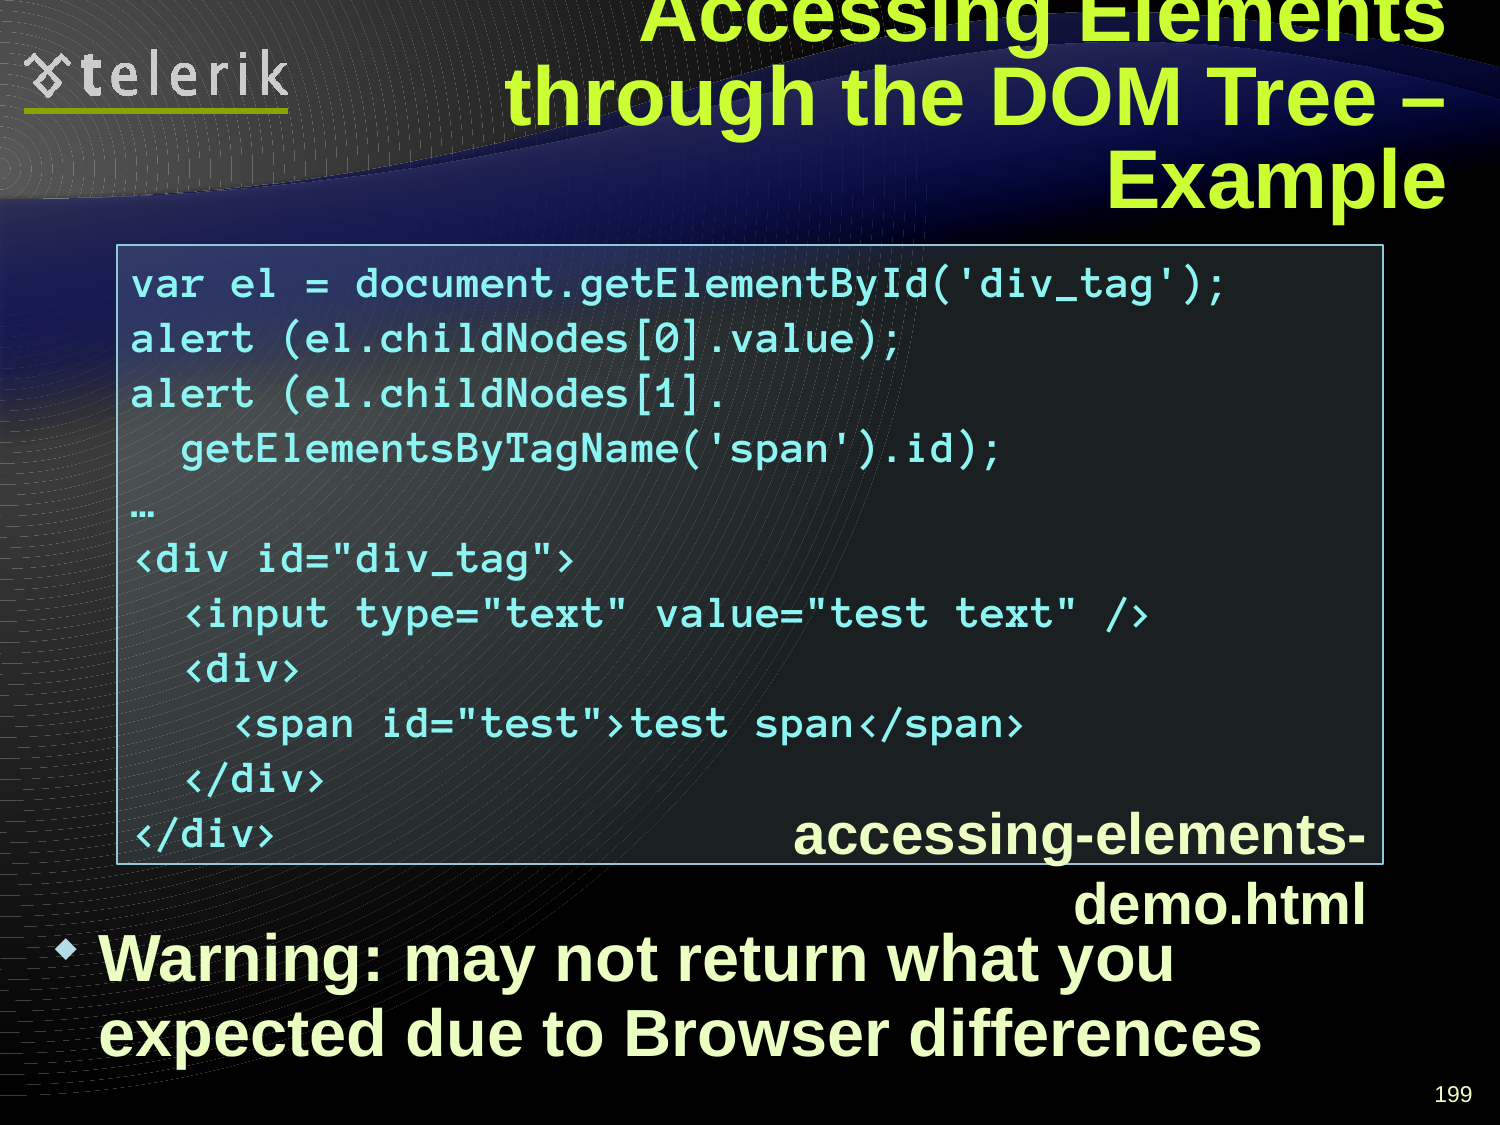

# Accessing Elements through the DOM Tree – Example
var el = document.getElementById('div_tag');
alert (el.childNodes[0].value);
alert (el.childNodes[1].
  getElementsByTagName('span').id);
…
<div id="div_tag">
  <input type="text" value="test text" />
  <div>
    <span id="test">test span</span>
  </div>
</div>
accessing-elements-demo.html
Warning: may not return what you expected due to Browser differences
199